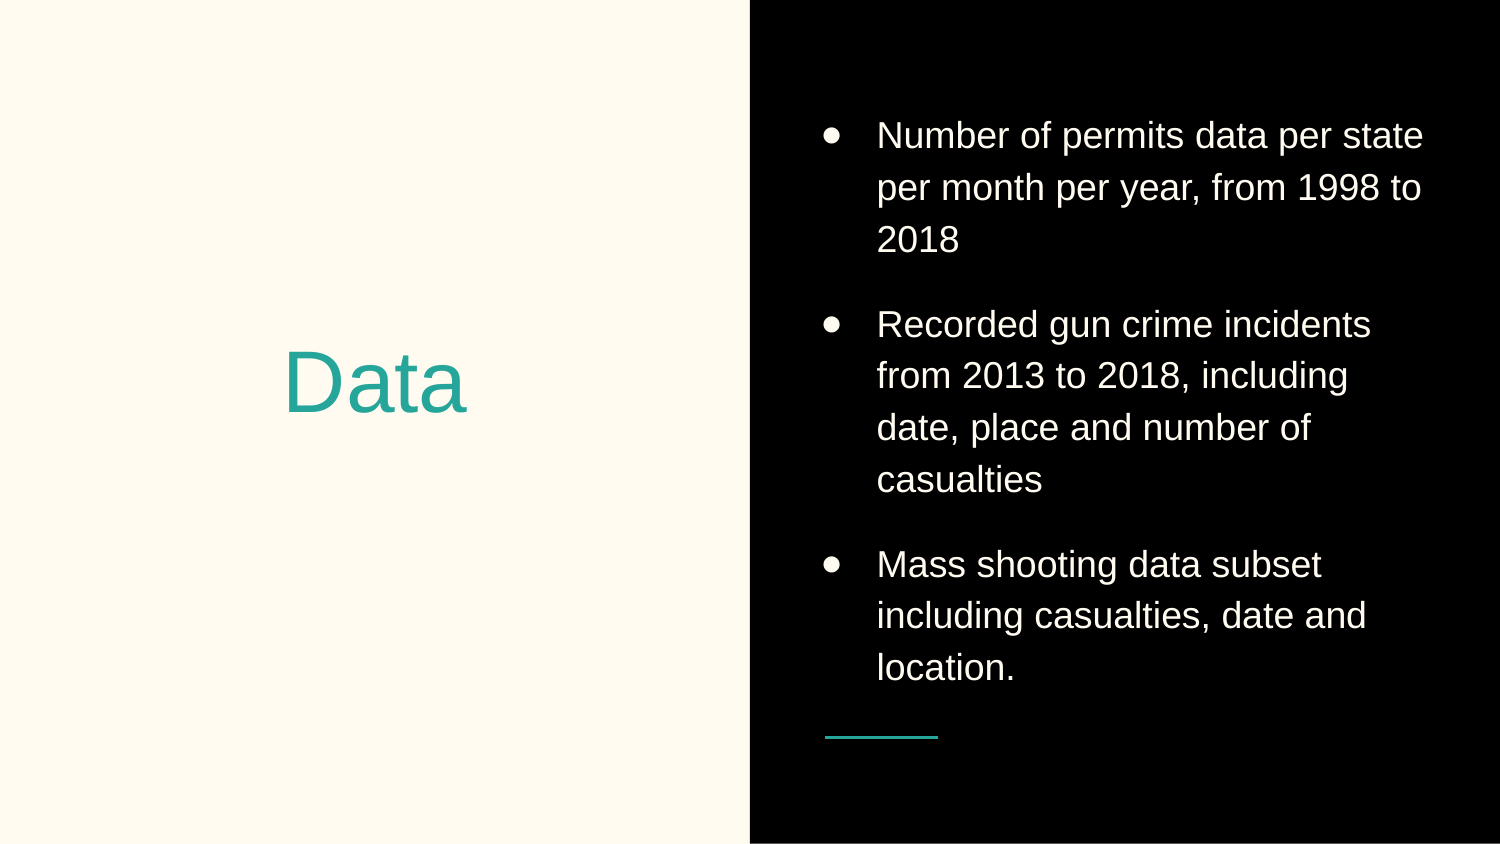

Number of permits data per state per month per year, from 1998 to 2018
Recorded gun crime incidents from 2013 to 2018, including date, place and number of casualties
Mass shooting data subset including casualties, date and location.
# Data